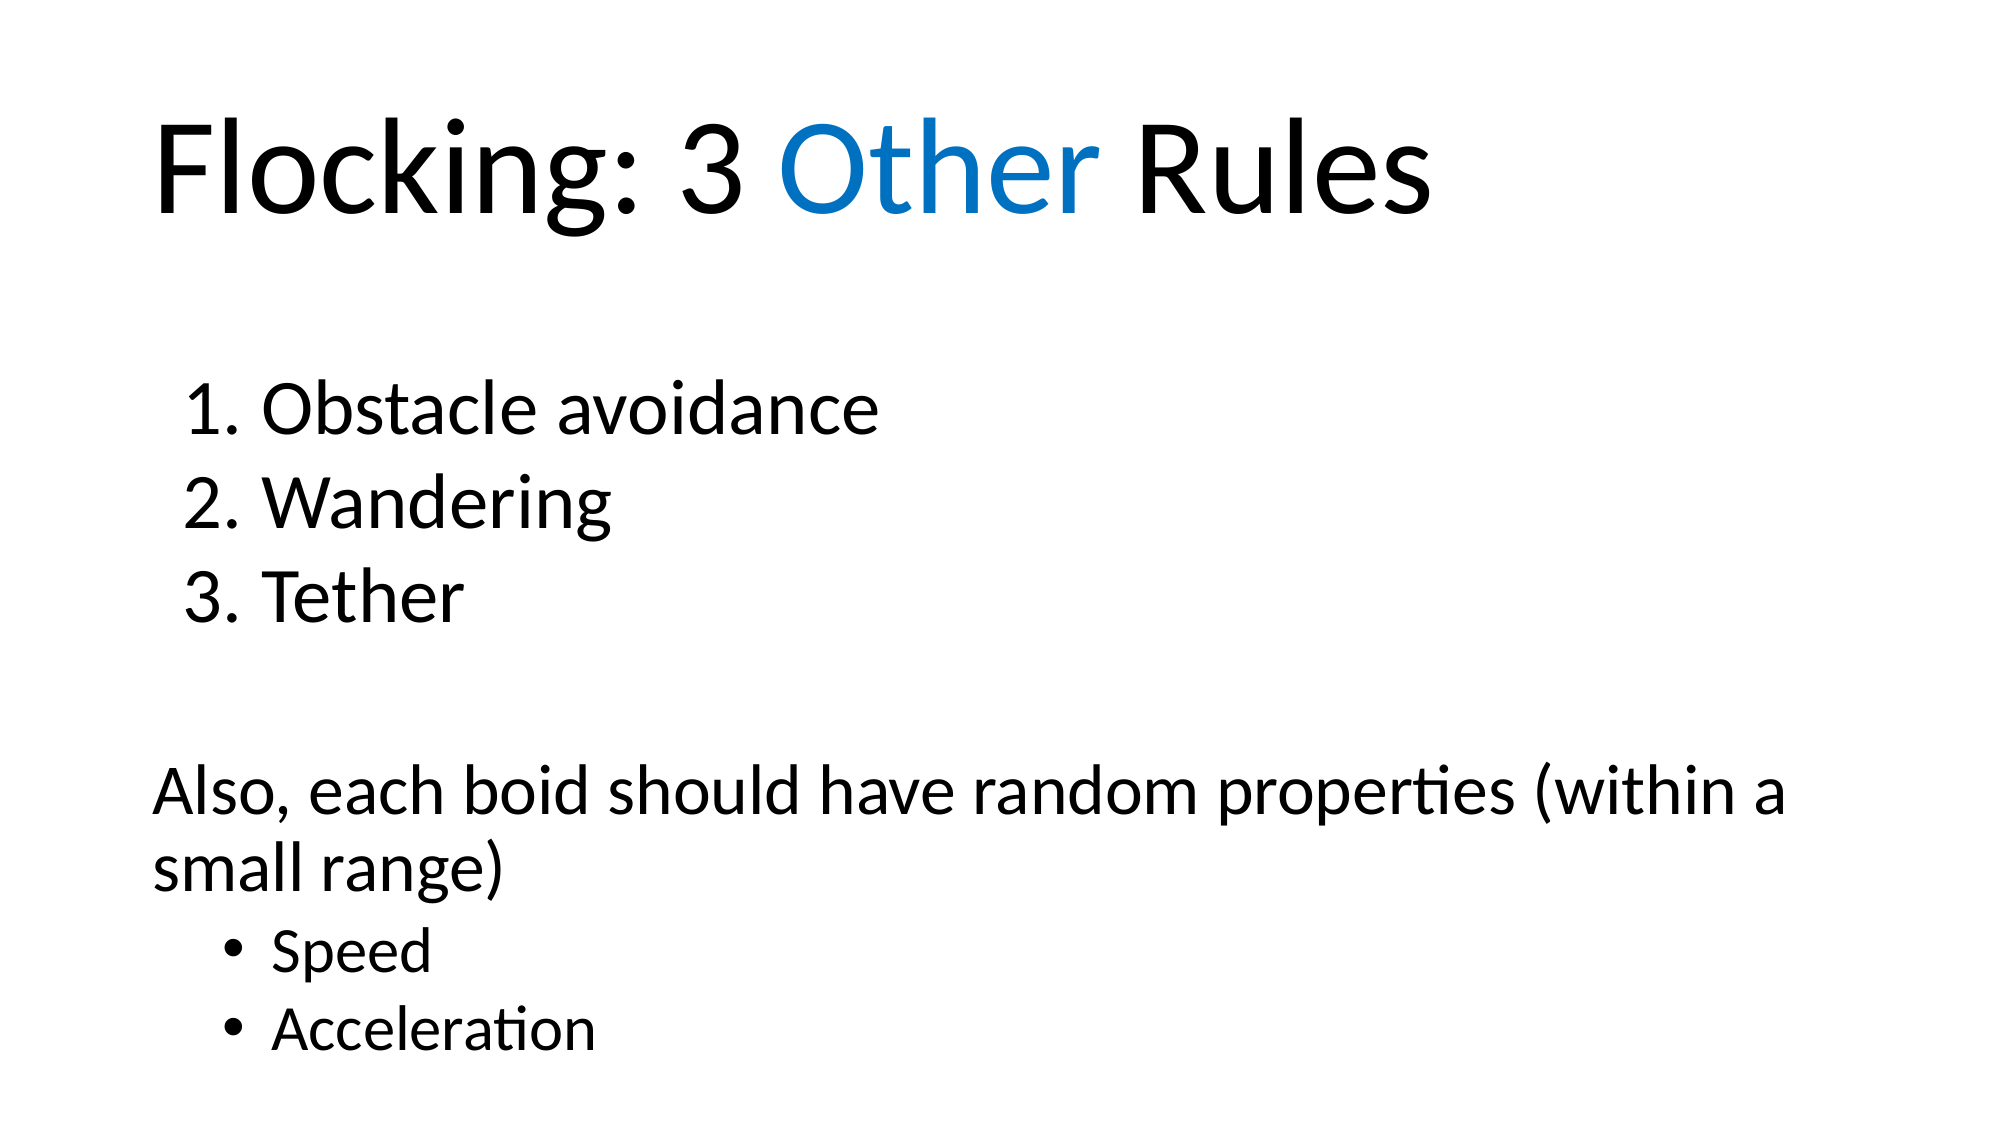

# Flocking: 3 Other Rules
Obstacle avoidance
Wandering
Tether

Also, each boid should have random properties (within a small range)
 Speed
 Acceleration